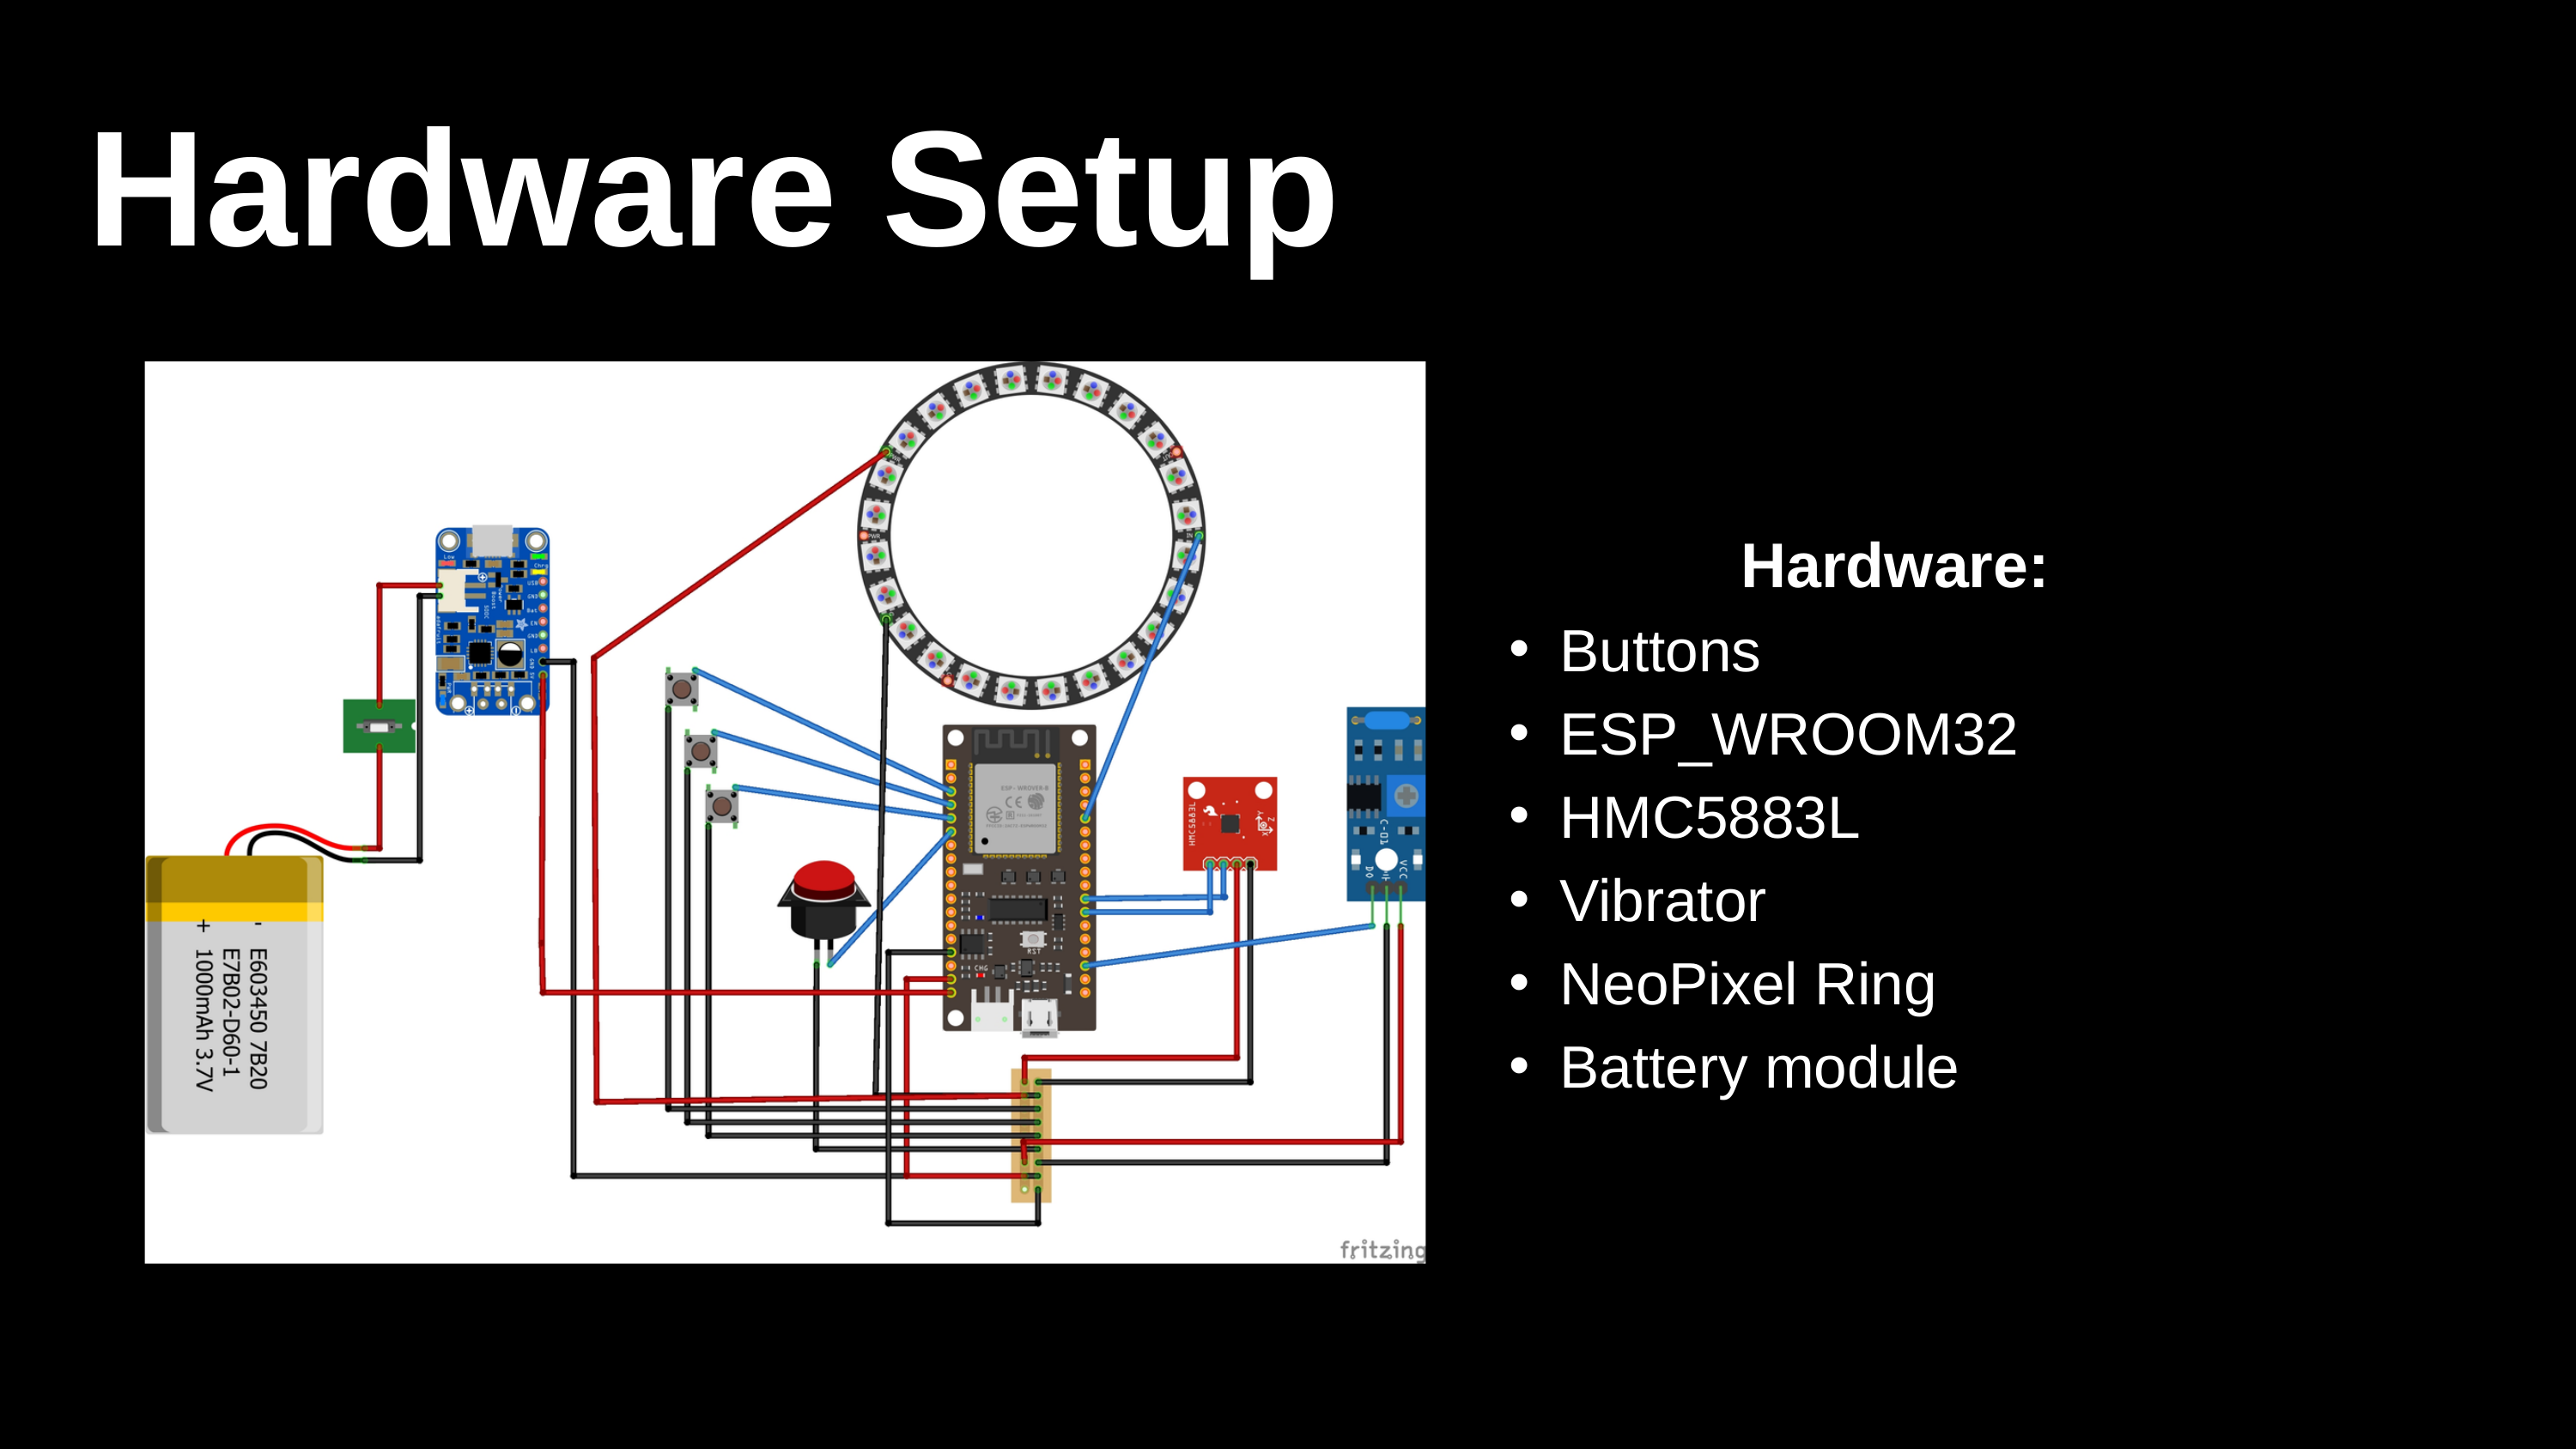

Hardware Setup

Hardware:
Buttons
ESP_WROOM32
HMC5883L
Vibrator
NeoPixel Ring
Battery module